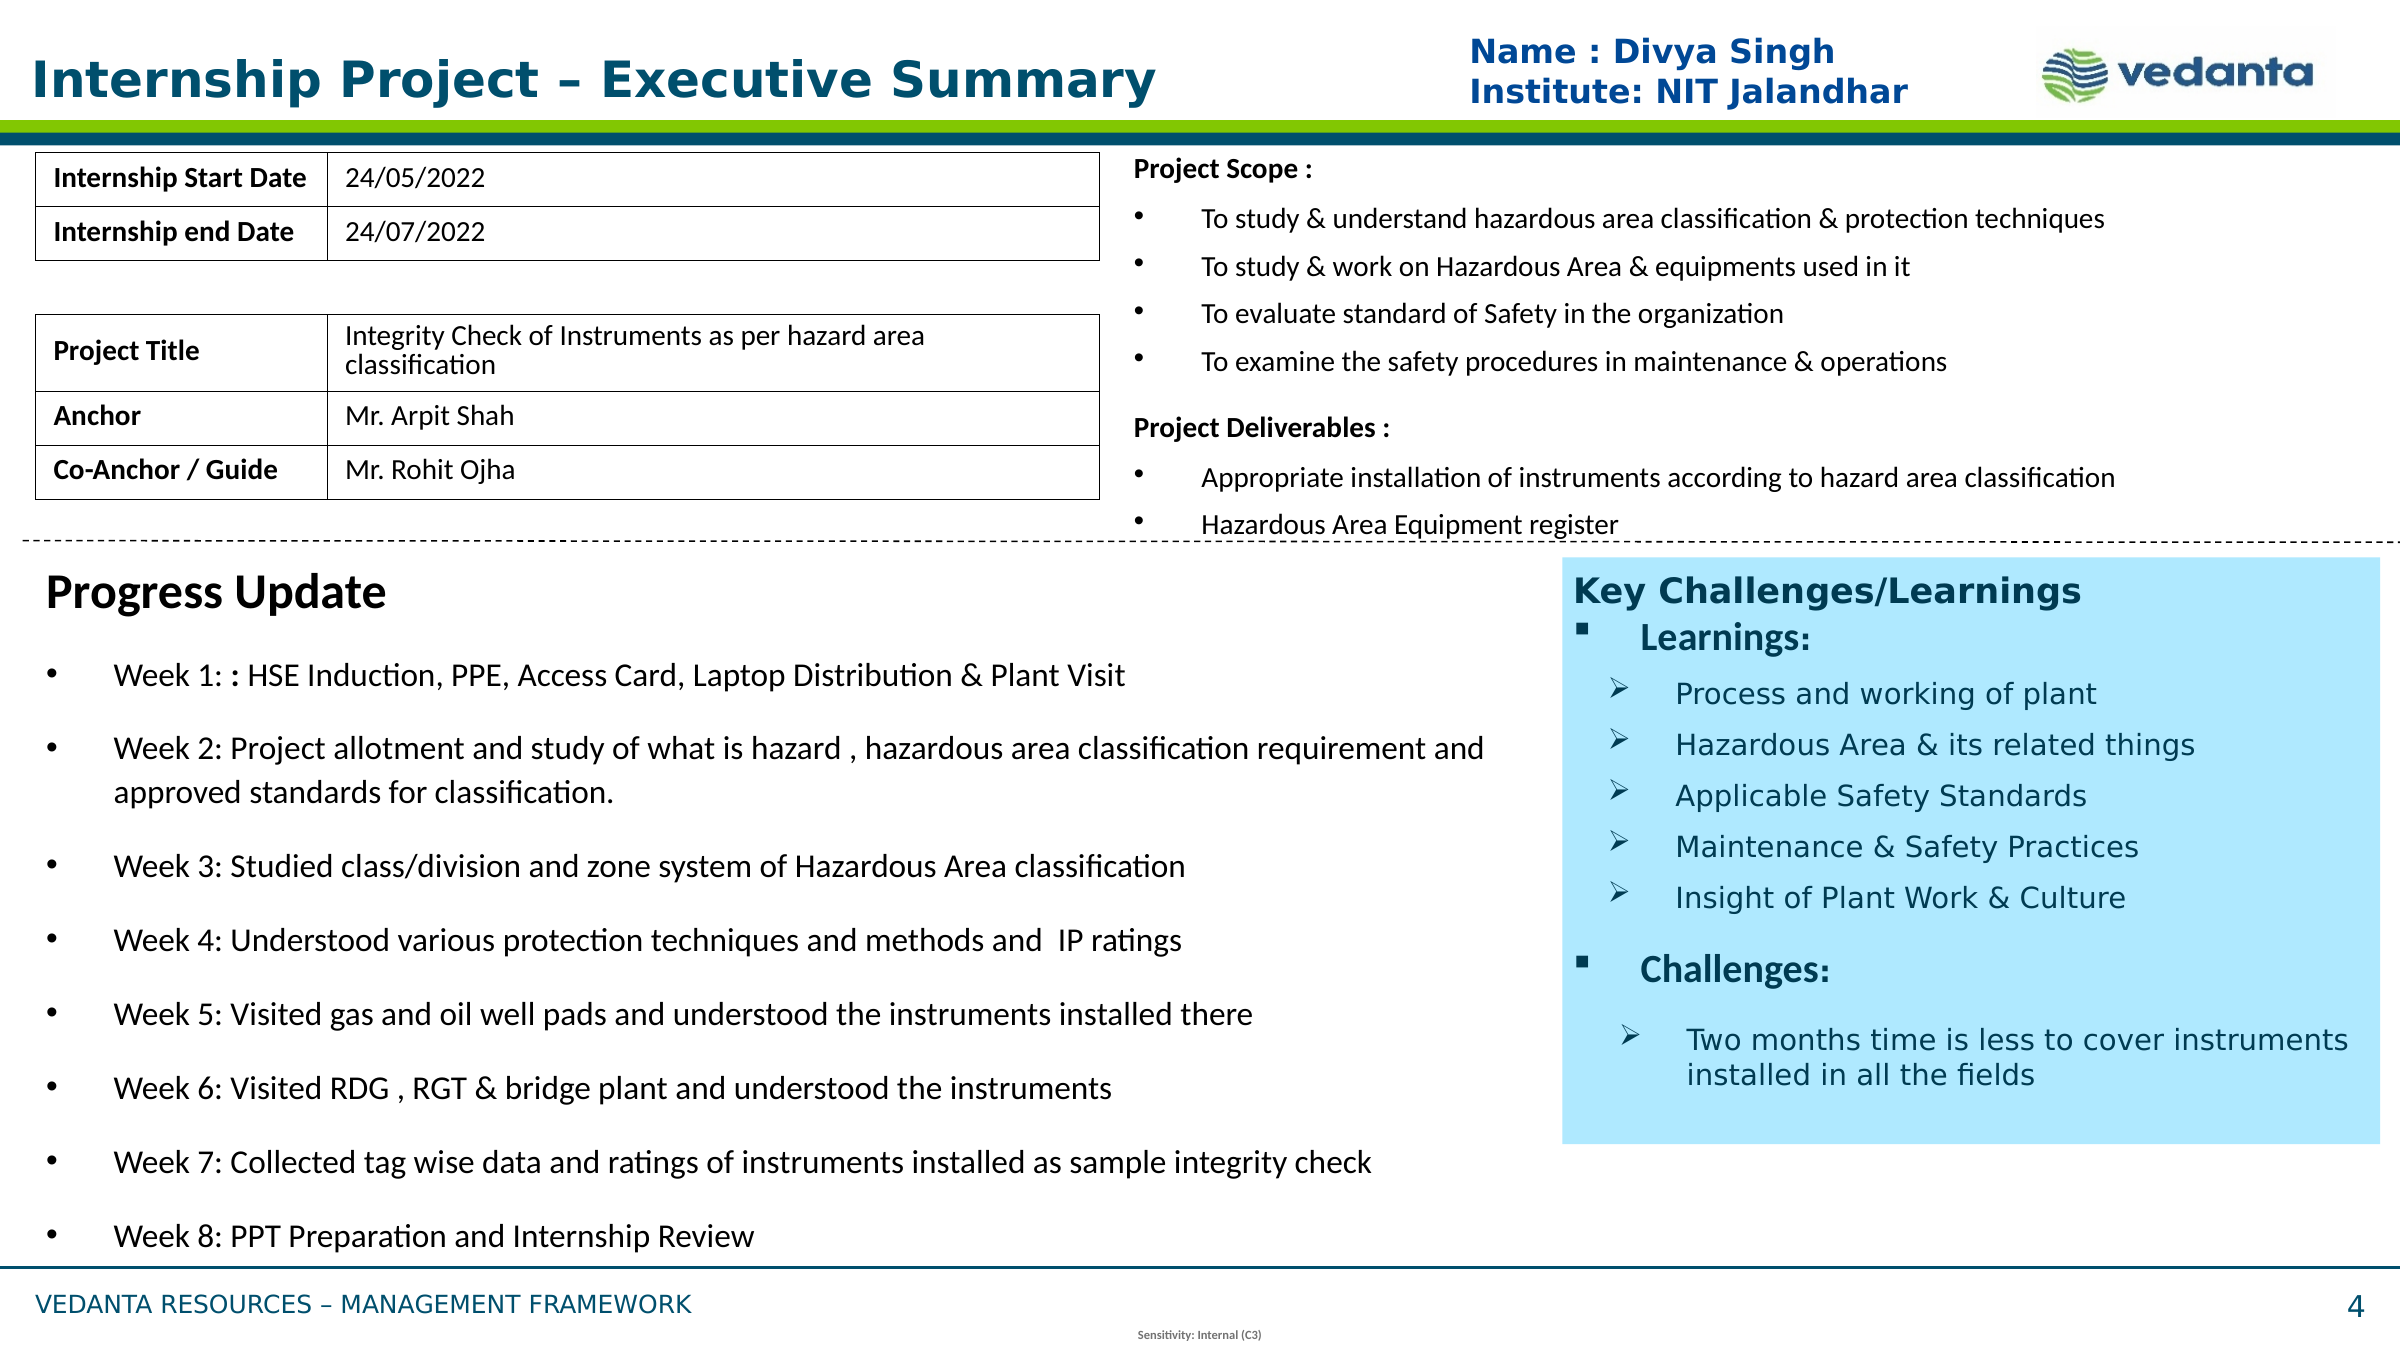

Name : Divya Singh
Institute: NIT Jalandhar
# Internship Project – Executive Summary
Project Scope :
To study & understand hazardous area classification & protection techniques
To study & work on Hazardous Area & equipments used in it
To evaluate standard of Safety in the organization
To examine the safety procedures in maintenance & operations
Project Deliverables :
Appropriate installation of instruments according to hazard area classification
Hazardous Area Equipment register

| Internship Start Date | 24/05/2022 |
| --- | --- |
| Internship end Date | 24/07/2022 |
|  |  |
| Project Title | Integrity Check of Instruments as per hazard area classification |
| Anchor | Mr. Arpit Shah |
| Co-Anchor / Guide | Mr. Rohit Ojha |
Progress Update
Week 1: : HSE Induction, PPE, Access Card, Laptop Distribution & Plant Visit
Week 2: Project allotment and study of what is hazard , hazardous area classification requirement and approved standards for classification.
Week 3: Studied class/division and zone system of Hazardous Area classification
Week 4: Understood various protection techniques and methods and  IP ratings
Week 5: Visited gas and oil well pads and understood the instruments installed there
Week 6: Visited RDG , RGT & bridge plant and understood the instruments
Week 7: Collected tag wise data and ratings of instruments installed as sample integrity check
Week 8: PPT Preparation and Internship Review

Key Challenges/Learnings
Learnings:
Process and working of plant
Hazardous Area & its related things
Applicable Safety Standards
Maintenance & Safety Practices
Insight of Plant Work & Culture
Challenges:
Two months time is less to cover instruments installed in all the fields

4